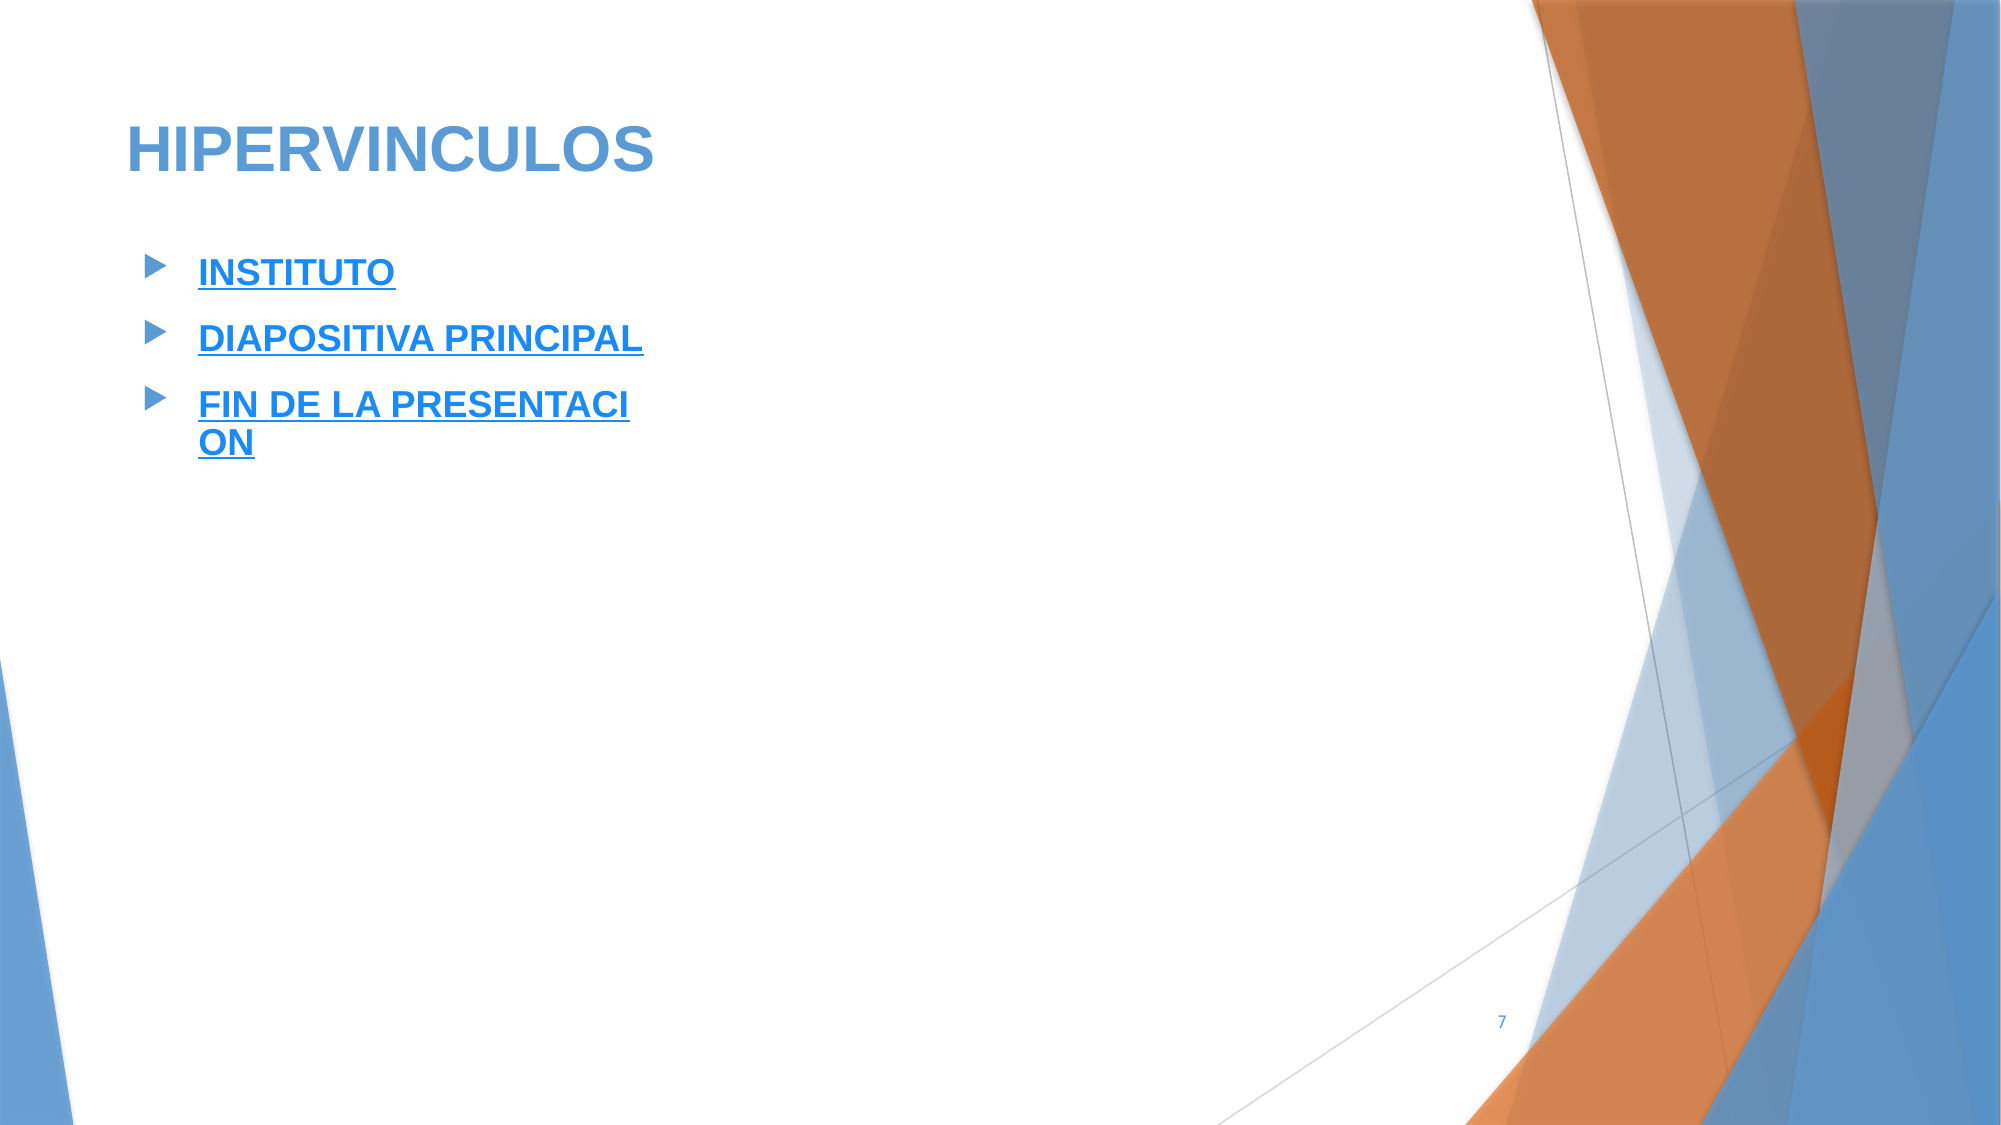

# HIPERVINCULOS
INSTITUTO
DIAPOSITIVA PRINCIPAL
FIN DE LA PRESENTACION
7